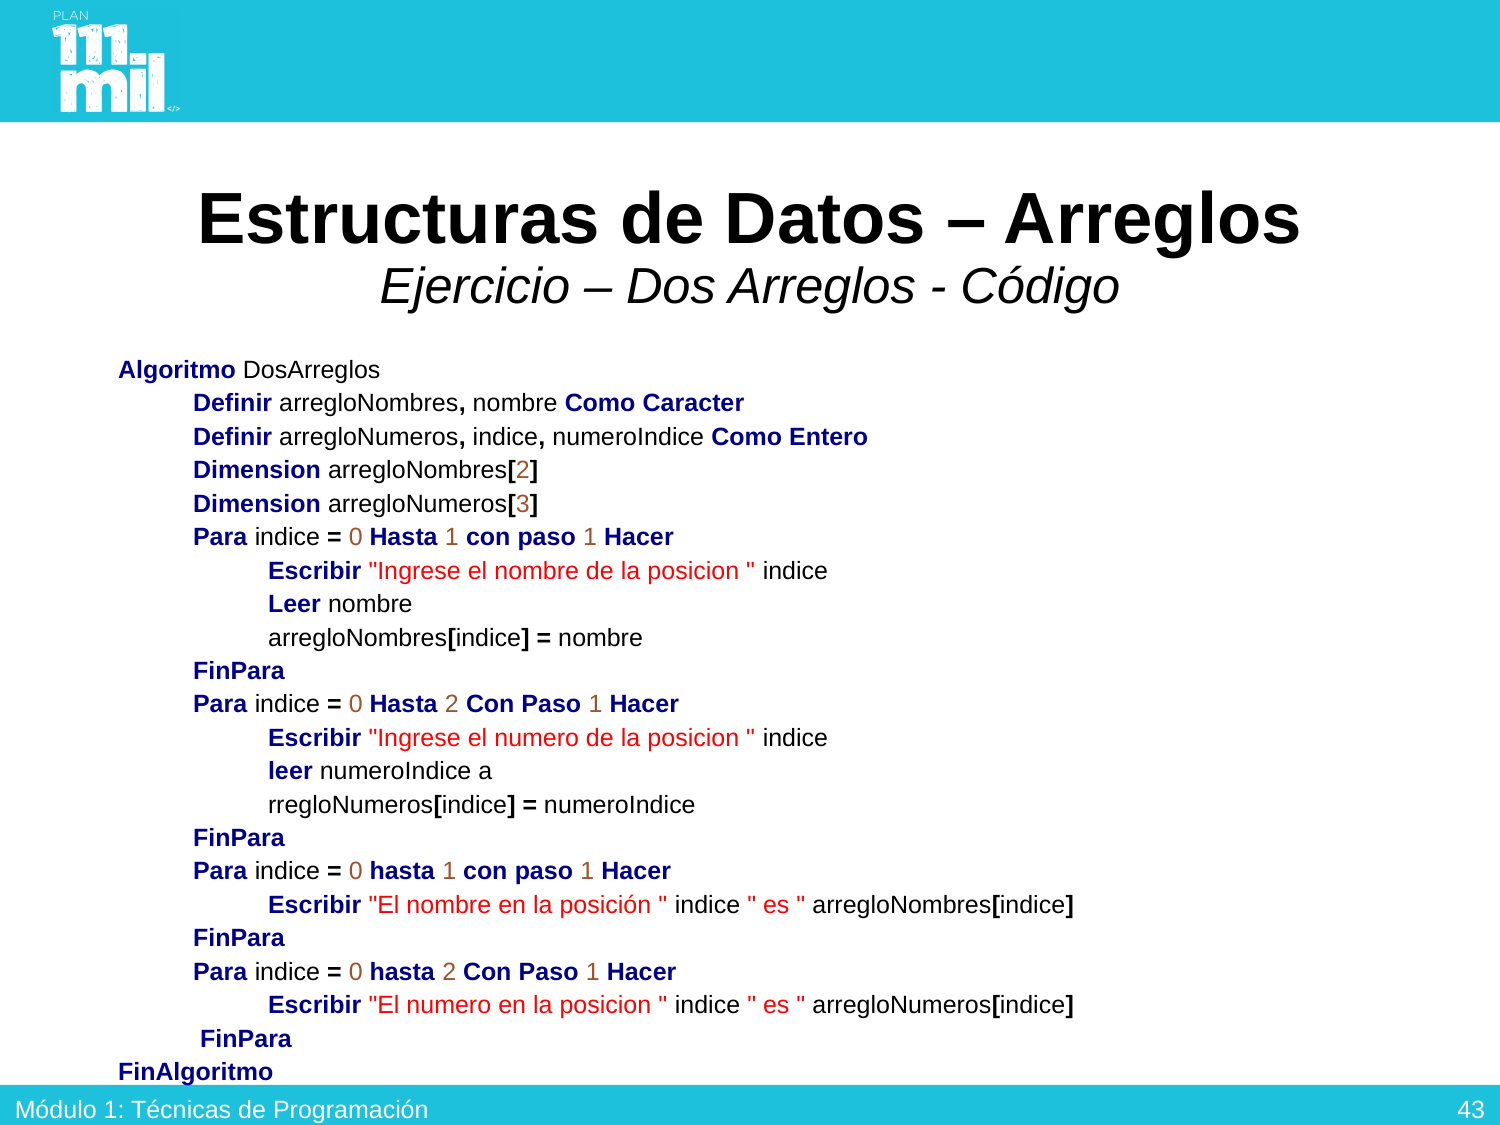

# Estructuras de Datos – Arreglos Ejercicio – Dos Arreglos - Código
Algoritmo DosArreglos
Definir arregloNombres, nombre Como Caracter
Definir arregloNumeros, indice, numeroIndice Como Entero
Dimension arregloNombres[2]
Dimension arregloNumeros[3]
Para indice = 0 Hasta 1 con paso 1 Hacer
Escribir "Ingrese el nombre de la posicion " indice
Leer nombre
arregloNombres[indice] = nombre
FinPara
Para indice = 0 Hasta 2 Con Paso 1 Hacer
Escribir "Ingrese el numero de la posicion " indice
leer numeroIndice a
rregloNumeros[indice] = numeroIndice
FinPara
Para indice = 0 hasta 1 con paso 1 Hacer
Escribir "El nombre en la posición " indice " es " arregloNombres[indice]
FinPara
Para indice = 0 hasta 2 Con Paso 1 Hacer
Escribir "El numero en la posicion " indice " es " arregloNumeros[indice]
 FinPara
FinAlgoritmo
43
Módulo 1: Técnicas de Programación